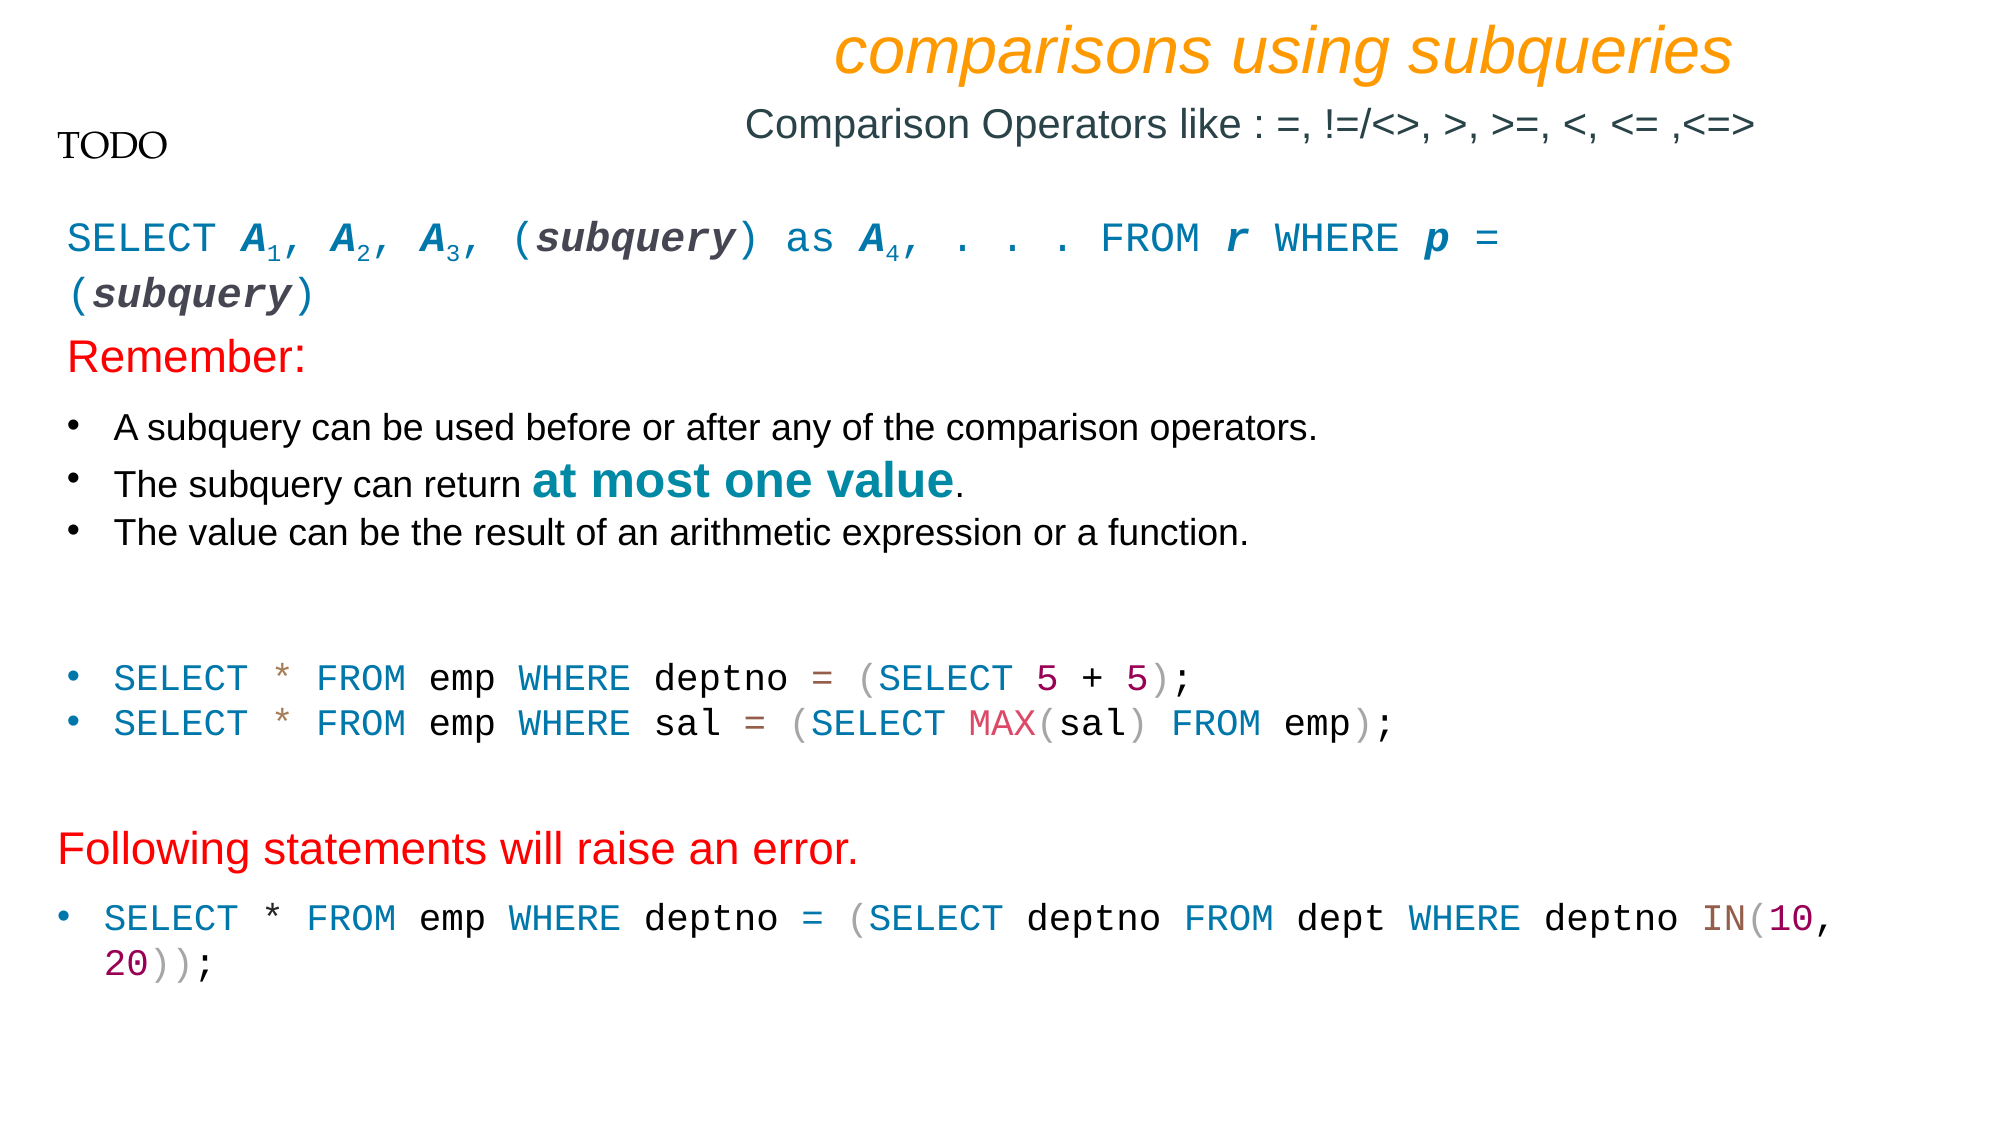

comparisons using subqueries
Comparison Operators like : =, !=/<>, >, >=, <, <= ,<=>
TODO
SELECT A1, A2, A3, (subquery) as A4, . . . FROM r WHERE p = (subquery)
Remember:

A subquery can be used before or after any of the comparison operators.
The subquery can return at most one value.
The value can be the result of an arithmetic expression or a function.
SELECT * FROM emp WHERE deptno = (SELECT 5 + 5);
SELECT * FROM emp WHERE sal = (SELECT MAX(sal) FROM emp);
Following statements will raise an error.

SELECT * FROM emp WHERE deptno = (SELECT deptno FROM dept WHERE deptno IN(10, 20));